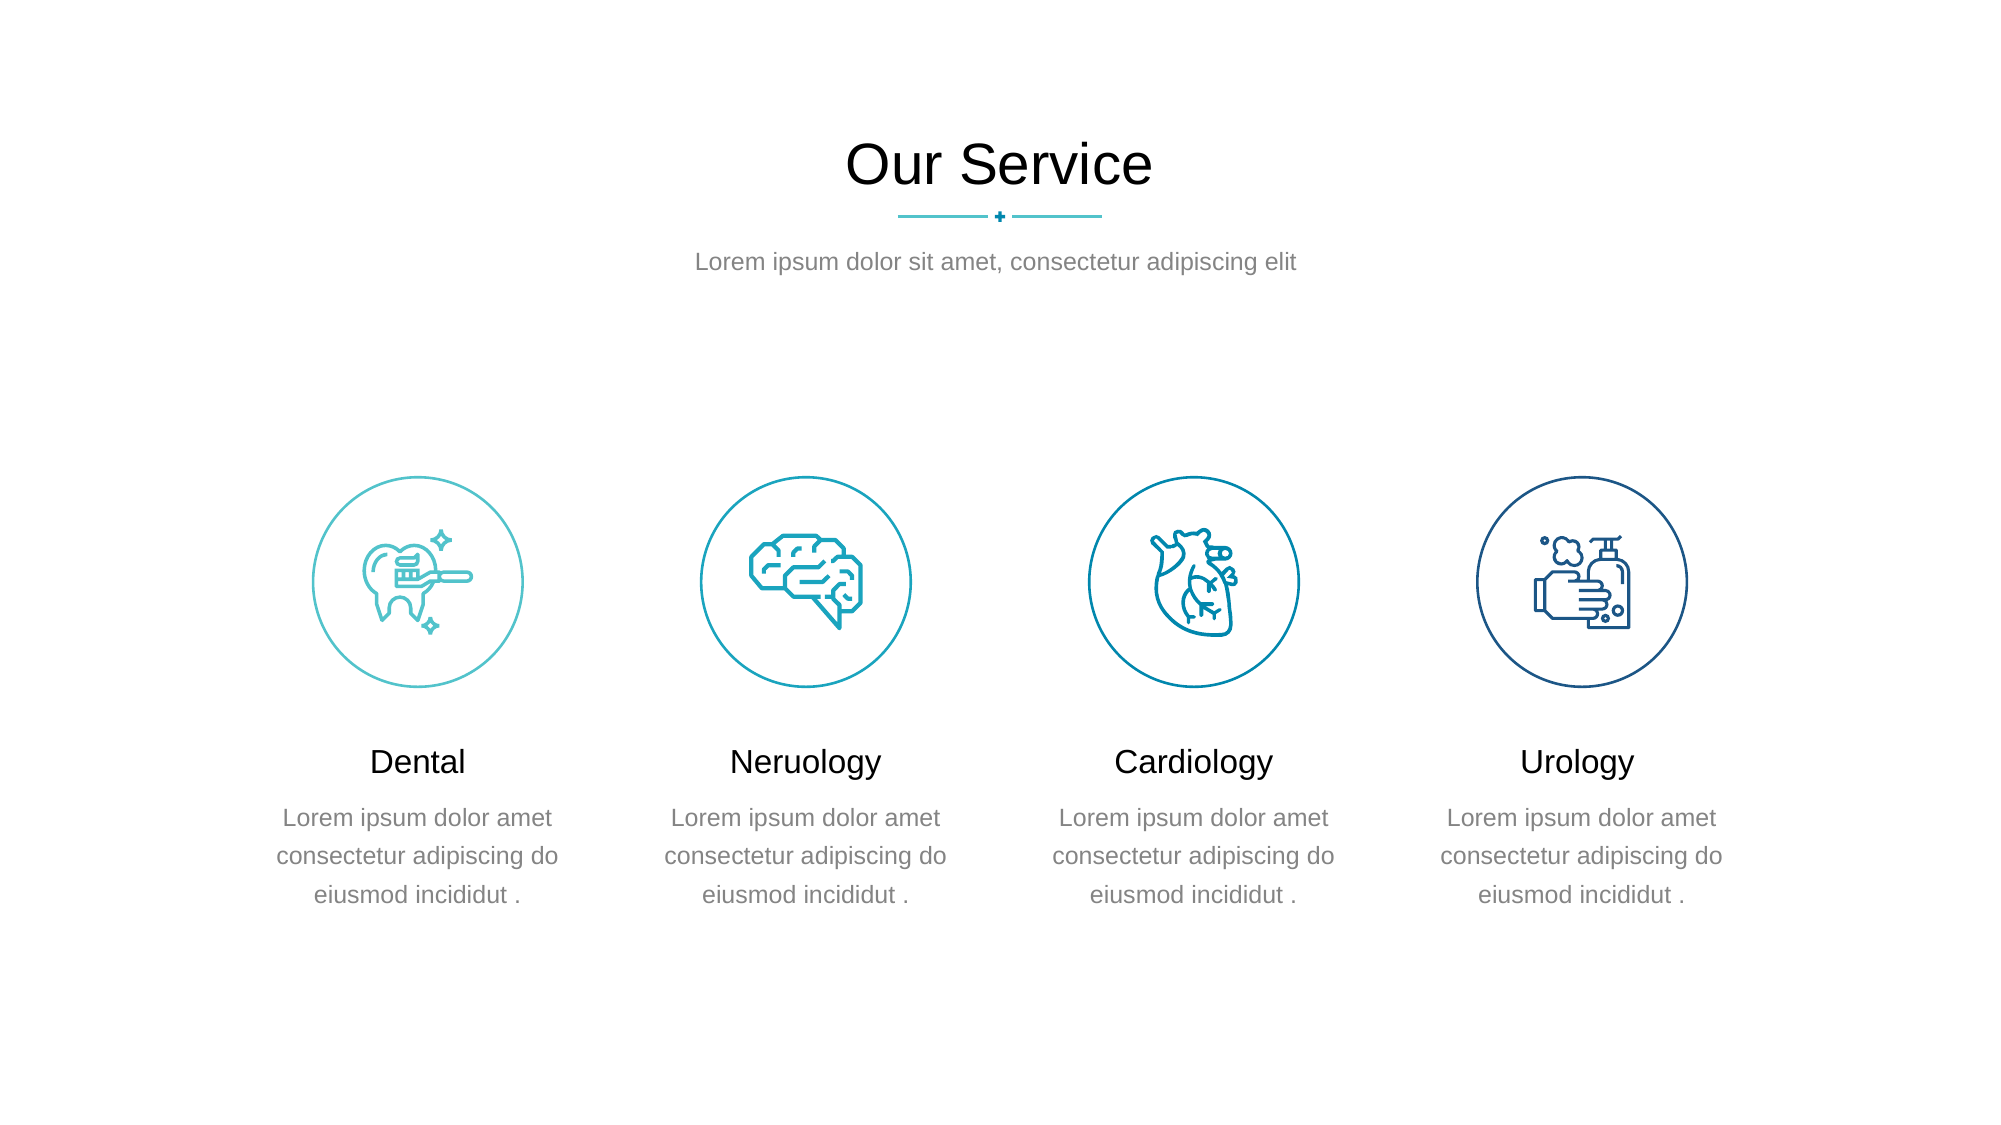

Our Service

Lorem ipsum dolor sit amet, consectetur adipiscing elit

Dental
Lorem ipsum dolor amet consectetur adipiscing do eiusmod incididut .

Neruology
Lorem ipsum dolor amet consectetur adipiscing do eiusmod incididut .

Cardiology
Lorem ipsum dolor amet consectetur adipiscing do eiusmod incididut .

Urology
Lorem ipsum dolor amet consectetur adipiscing do eiusmod incididut .